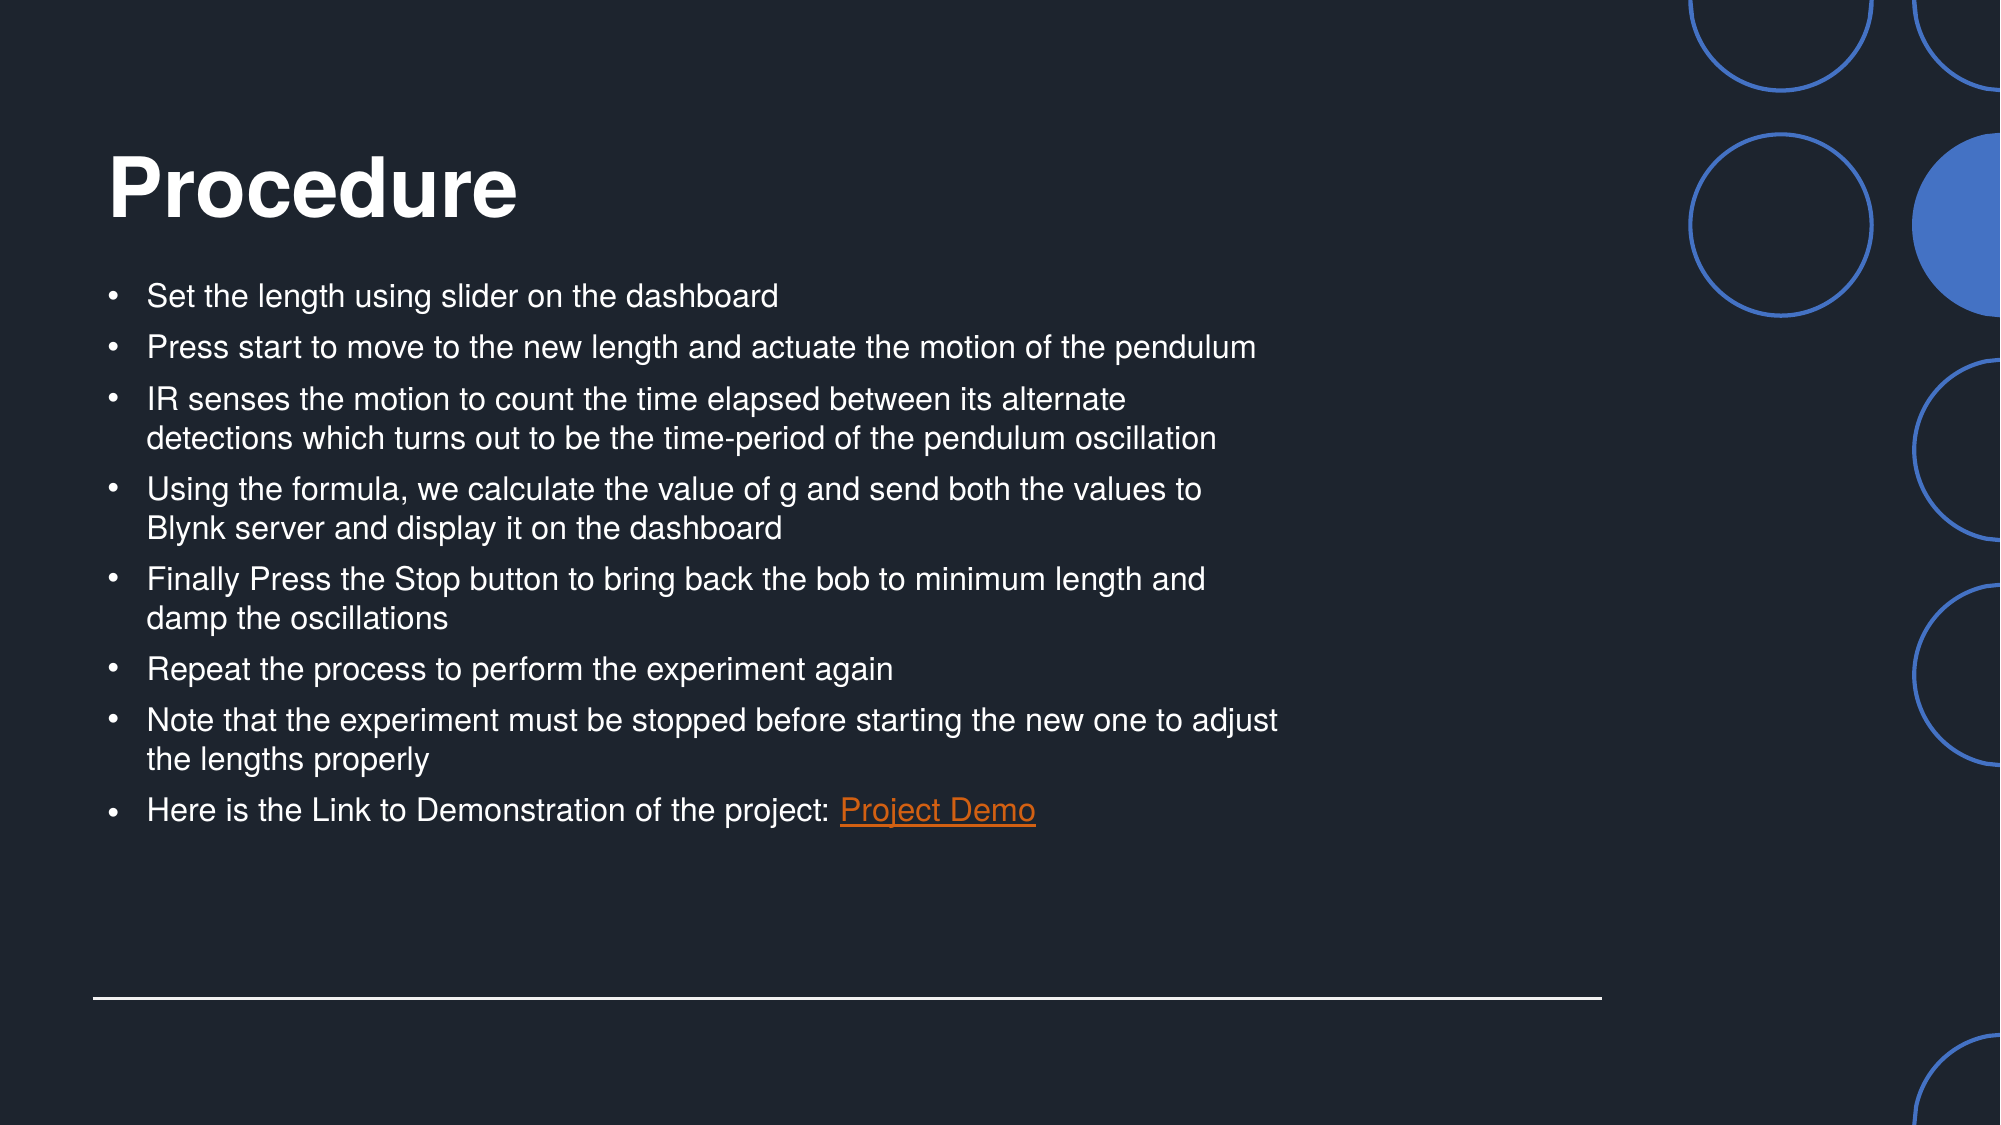

# Procedure
Set the length using slider on the dashboard
Press start to move to the new length and actuate the motion of the pendulum
IR senses the motion to count the time elapsed between its alternate detections which turns out to be the time-period of the pendulum oscillation
Using the formula, we calculate the value of g and send both the values to Blynk server and display it on the dashboard
Finally Press the Stop button to bring back the bob to minimum length and damp the oscillations
Repeat the process to perform the experiment again
Note that the experiment must be stopped before starting the new one to adjust the lengths properly
Here is the Link to Demonstration of the project: Project Demo